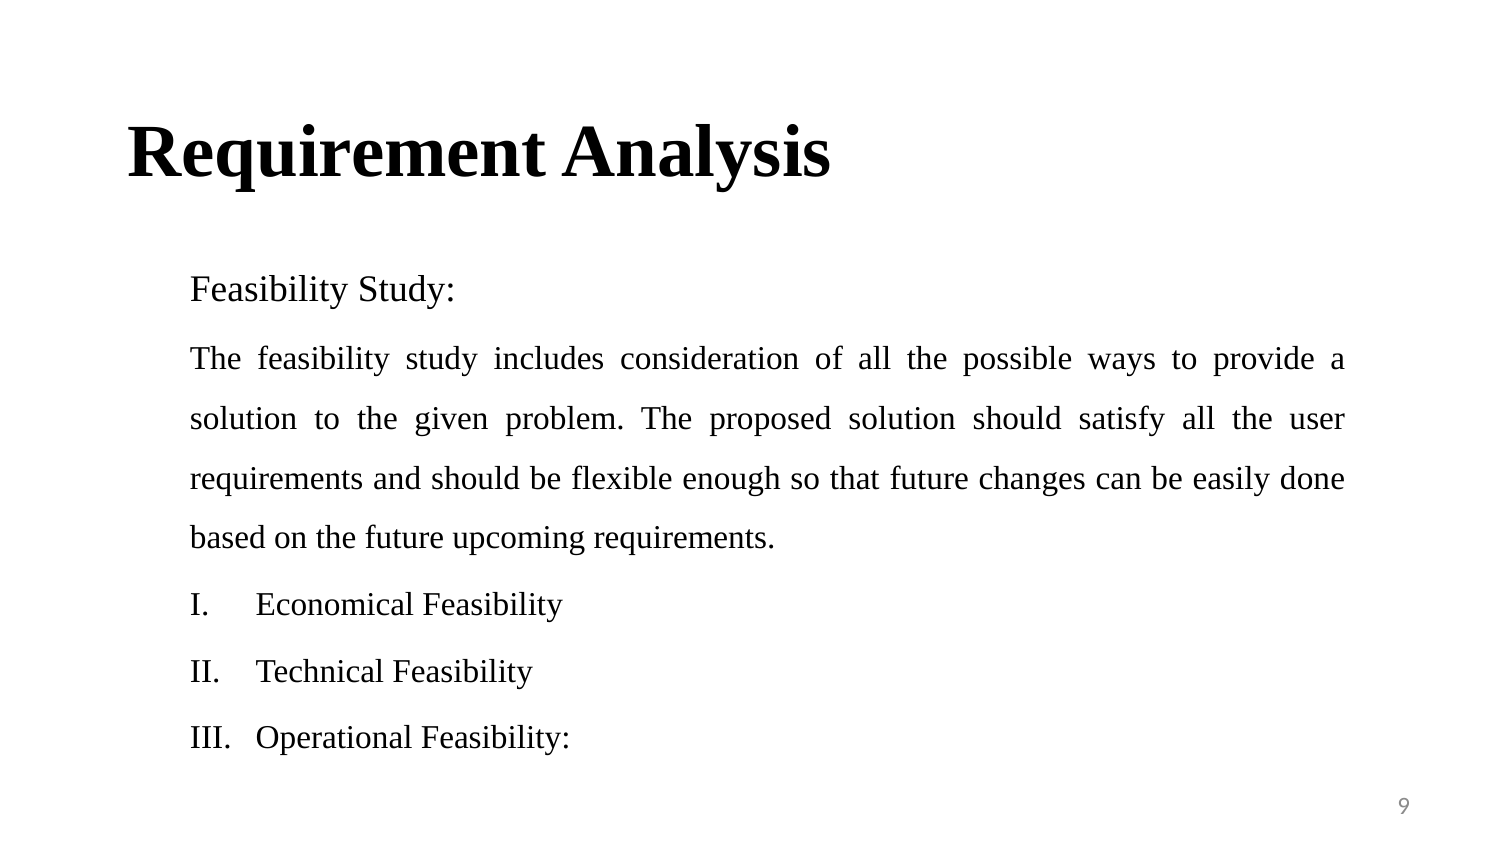

# Requirement Analysis
Feasibility Study:
The feasibility study includes consideration of all the possible ways to provide a solution to the given problem. The proposed solution should satisfy all the user requirements and should be flexible enough so that future changes can be easily done based on the future upcoming requirements.
Economical Feasibility
Technical Feasibility
Operational Feasibility:

9